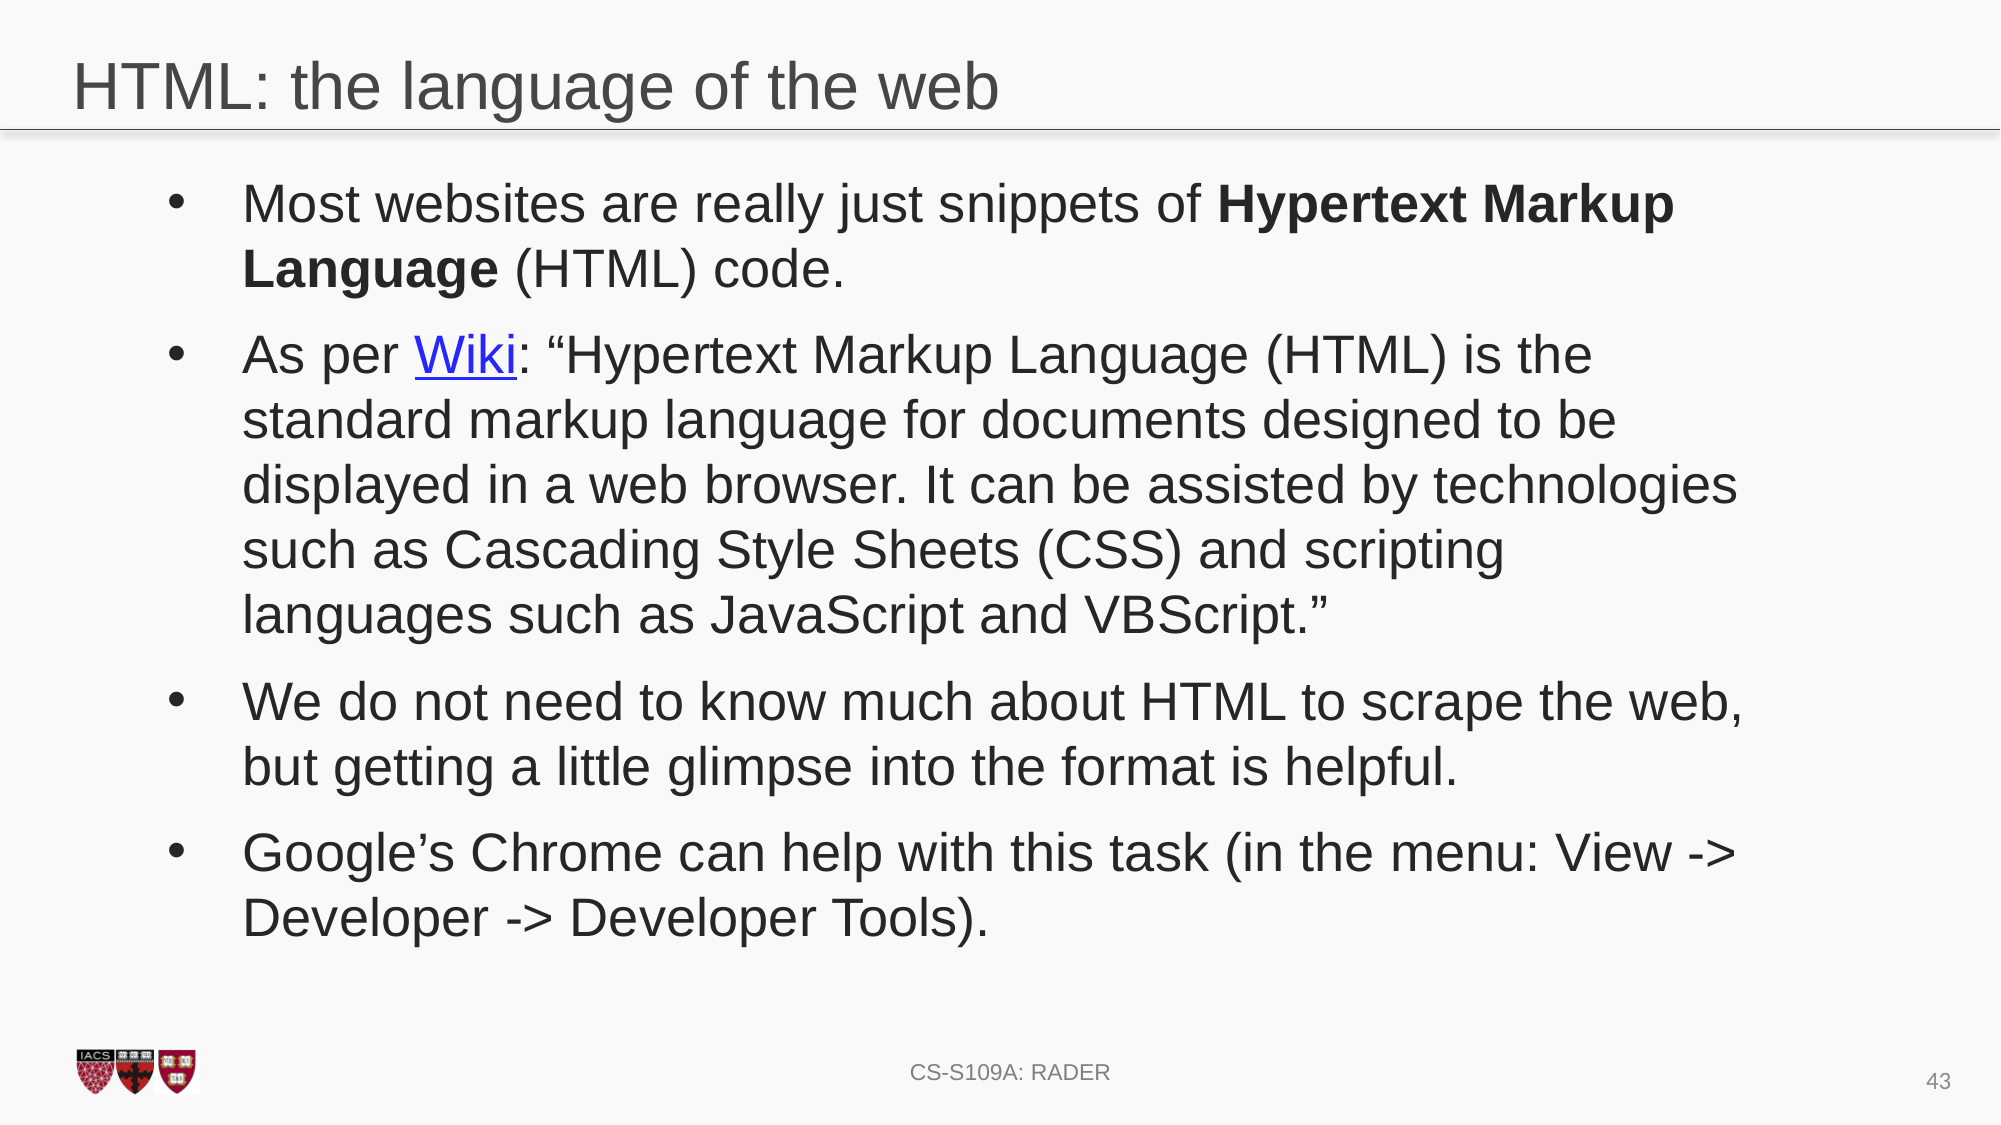

# HTML: the language of the web
Most websites are really just snippets of Hypertext Markup Language (HTML) code.
As per Wiki: “Hypertext Markup Language (HTML) is the standard markup language for documents designed to be displayed in a web browser. It can be assisted by technologies such as Cascading Style Sheets (CSS) and scripting languages such as JavaScript and VBScript.”
We do not need to know much about HTML to scrape the web, but getting a little glimpse into the format is helpful.
Google’s Chrome can help with this task (in the menu: View -> Developer -> Developer Tools).
43